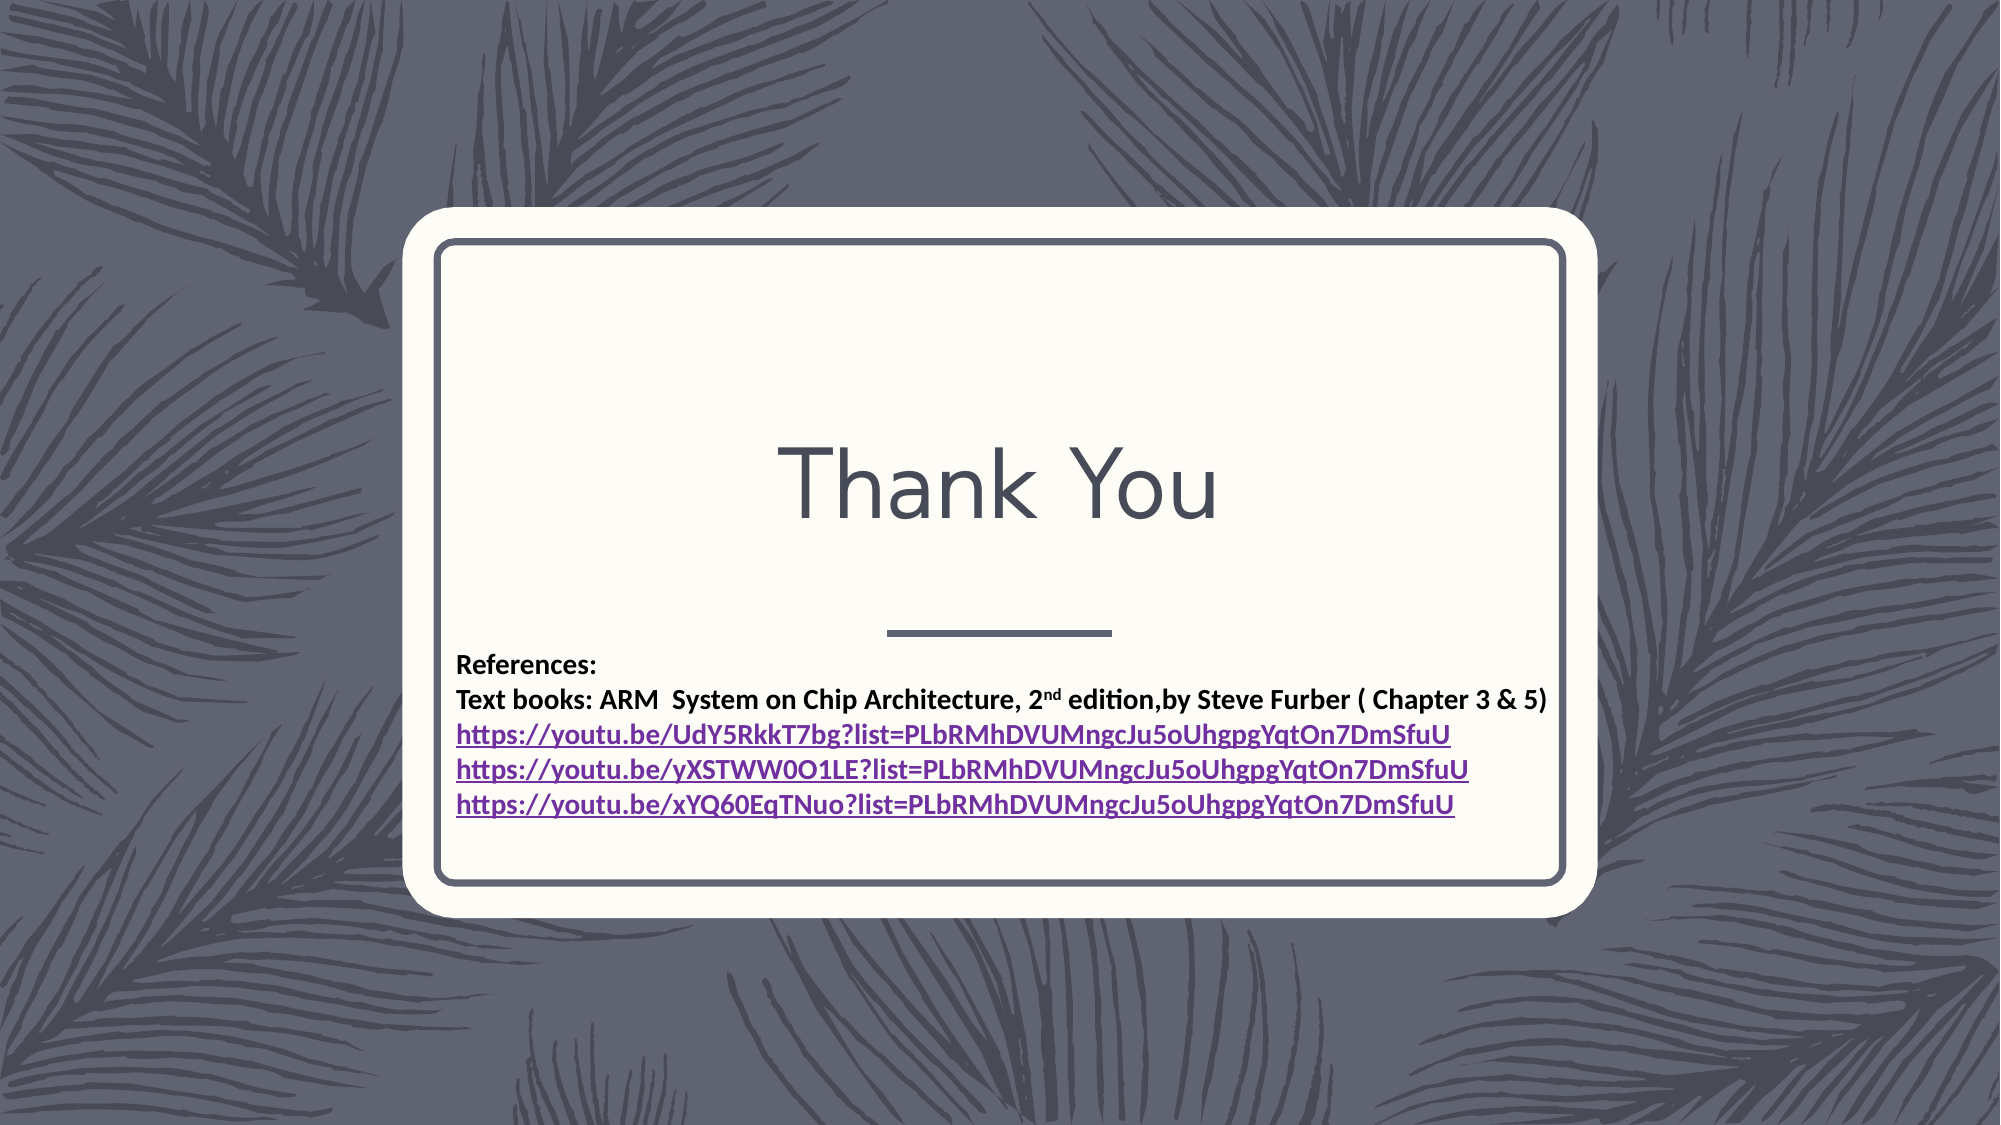

# Thank You
References:
Text books: ARM  System on Chip Architecture, 2nd edition,by Steve Furber ( Chapter 3 & 5)
https://youtu.be/UdY5RkkT7bg?list=PLbRMhDVUMngcJu5oUhgpgYqtOn7DmSfuU
https://youtu.be/yXSTWW0O1LE?list=PLbRMhDVUMngcJu5oUhgpgYqtOn7DmSfuU
https://youtu.be/xYQ60EqTNuo?list=PLbRMhDVUMngcJu5oUhgpgYqtOn7DmSfuU